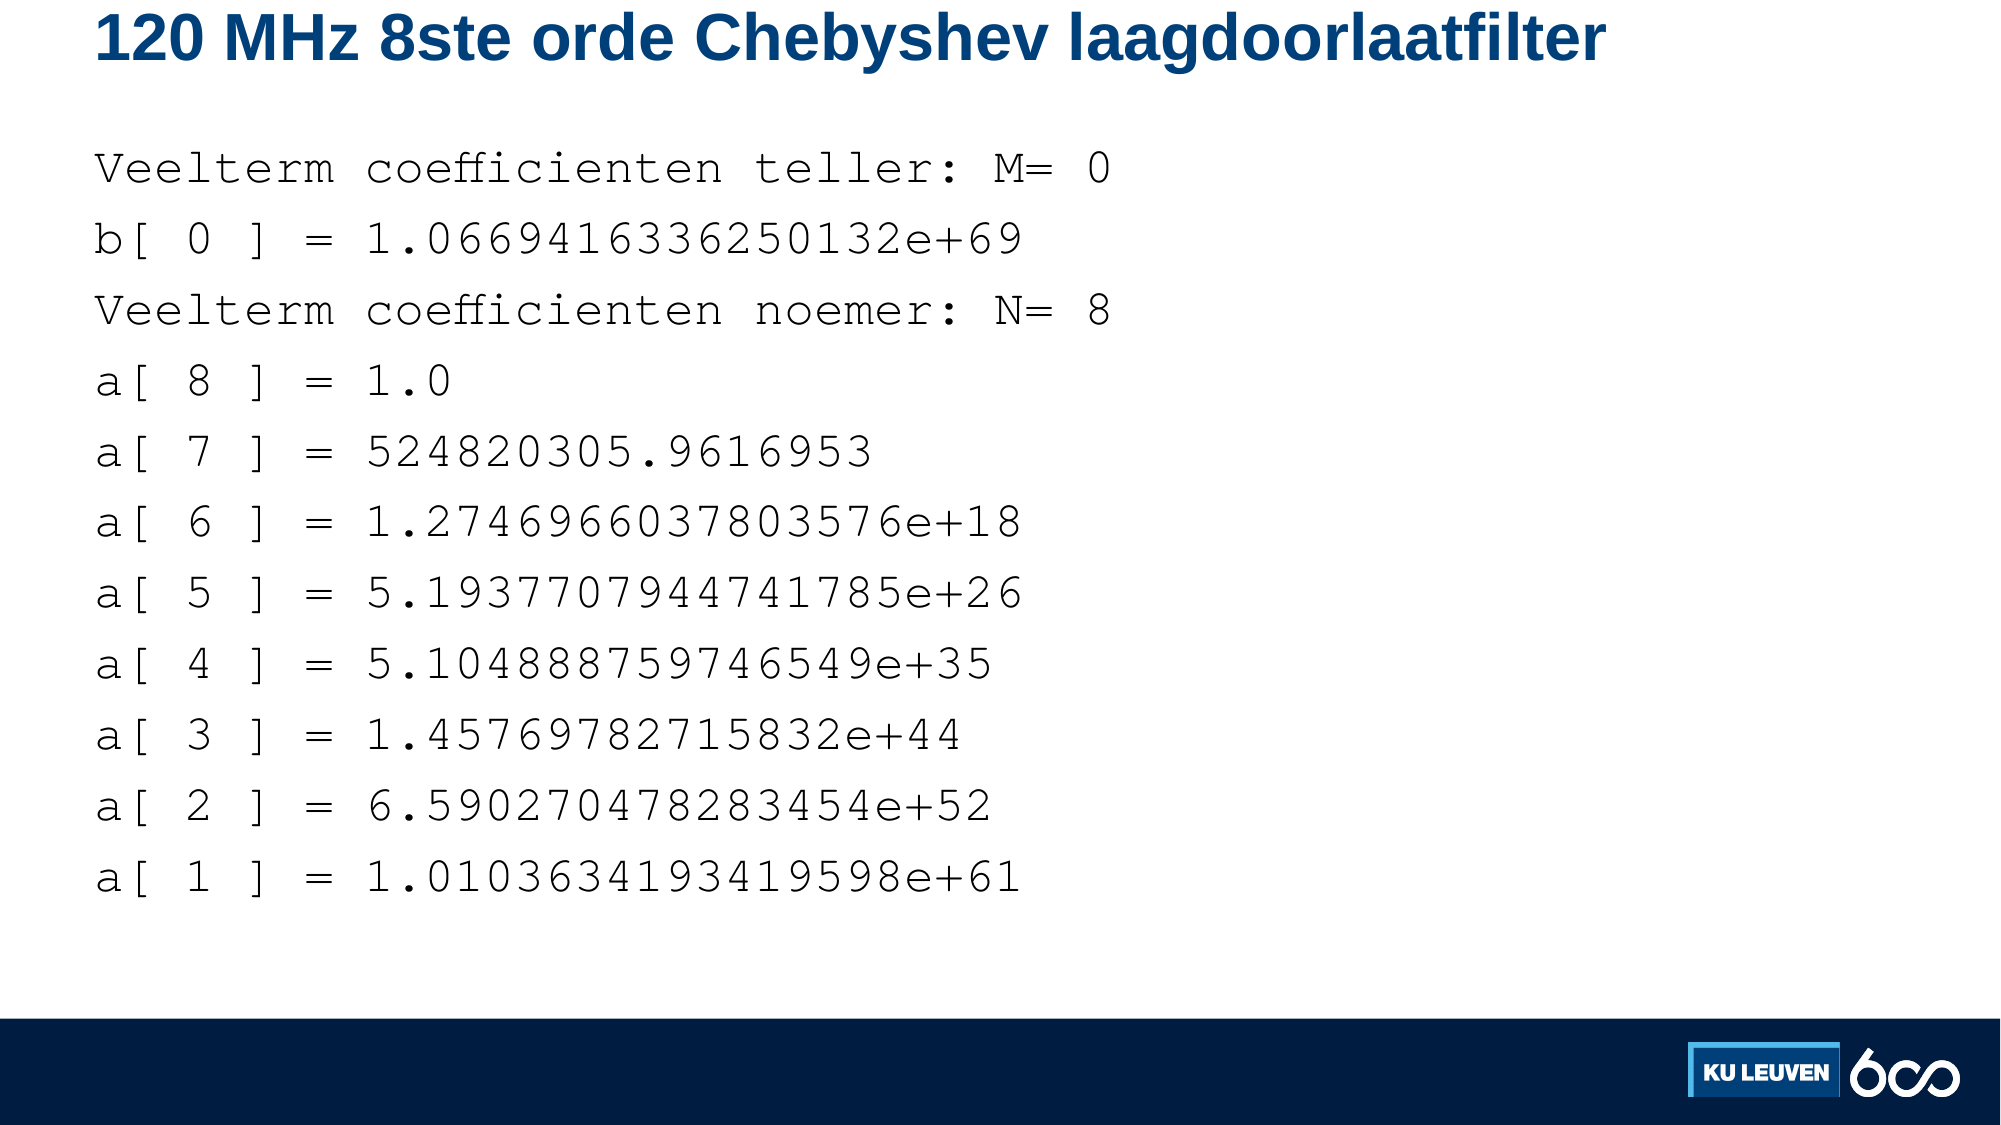

# 120 MHz 8ste orde Chebyshev laagdoorlaatfilter
Veelterm coefficienten teller: M= 0
b[ 0 ] = 1.0669416336250132e+69
Veelterm coefficienten noemer: N= 8
a[ 8 ] = 1.0
a[ 7 ] = 524820305.9616953
a[ 6 ] = 1.2746966037803576e+18
a[ 5 ] = 5.1937707944741785e+26
a[ 4 ] = 5.104888759746549e+35
a[ 3 ] = 1.45769782715832e+44
a[ 2 ] = 6.590270478283454e+52
a[ 1 ] = 1.0103634193419598e+61